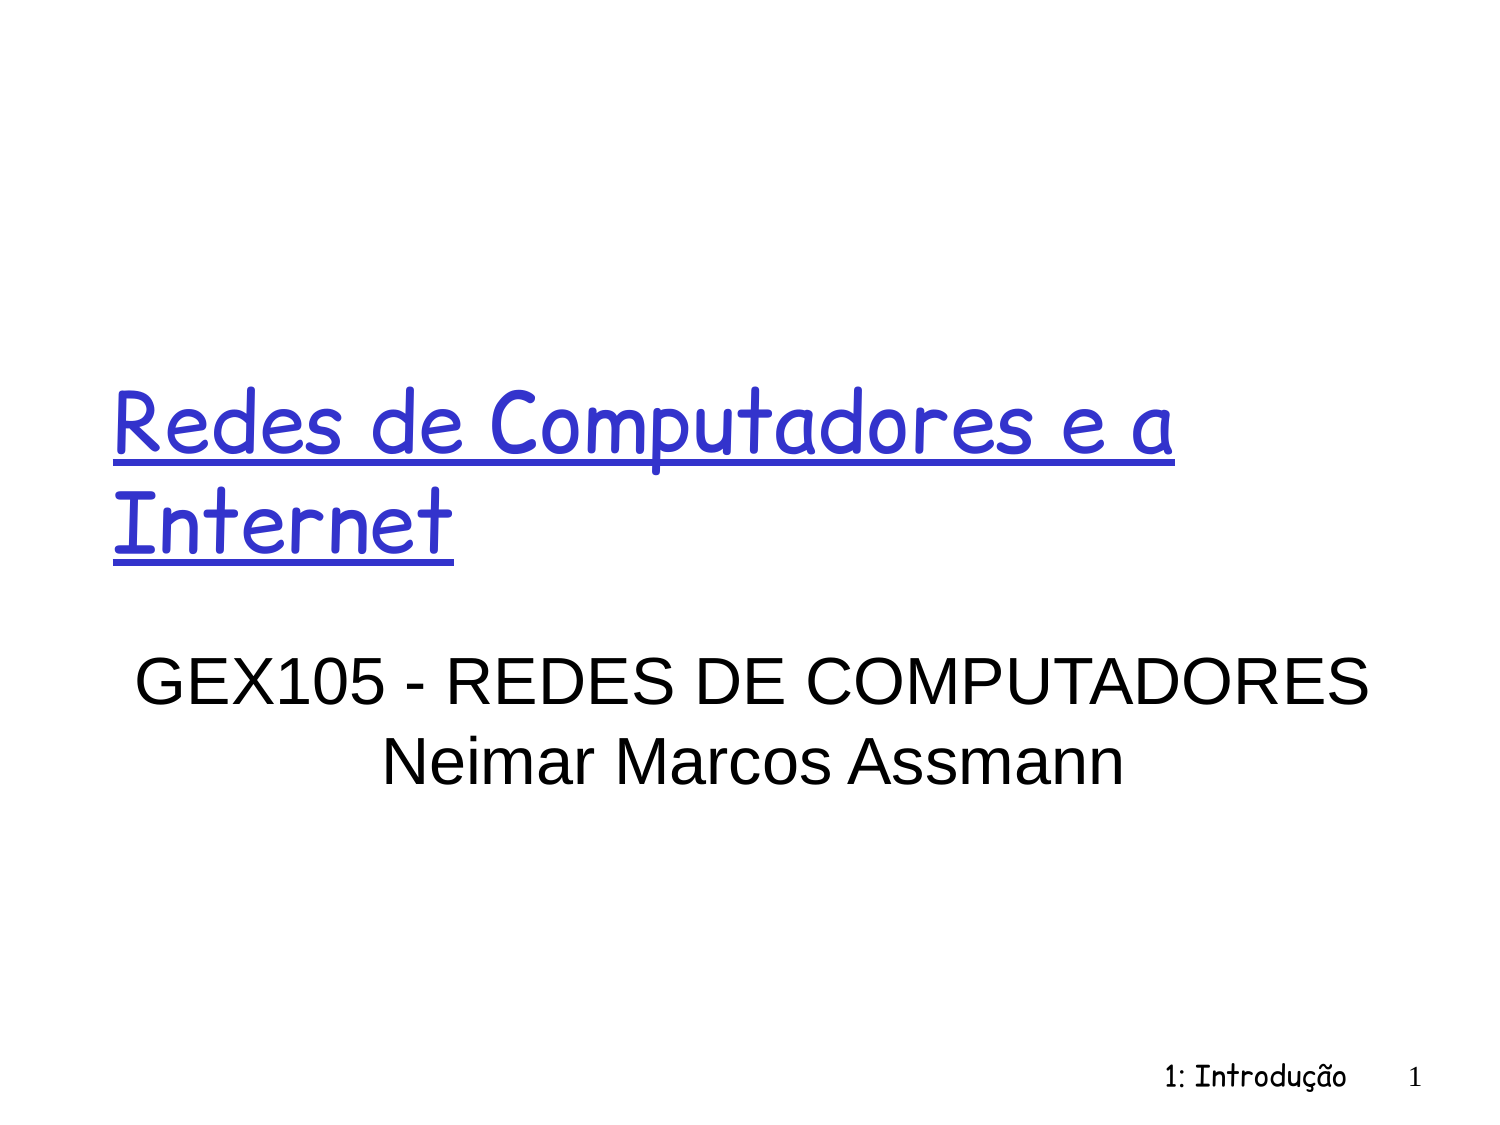

Redes de Computadores e a Internet
GEX105 - REDES DE COMPUTADORES
Neimar Marcos Assmann
# 1: Introdução
1